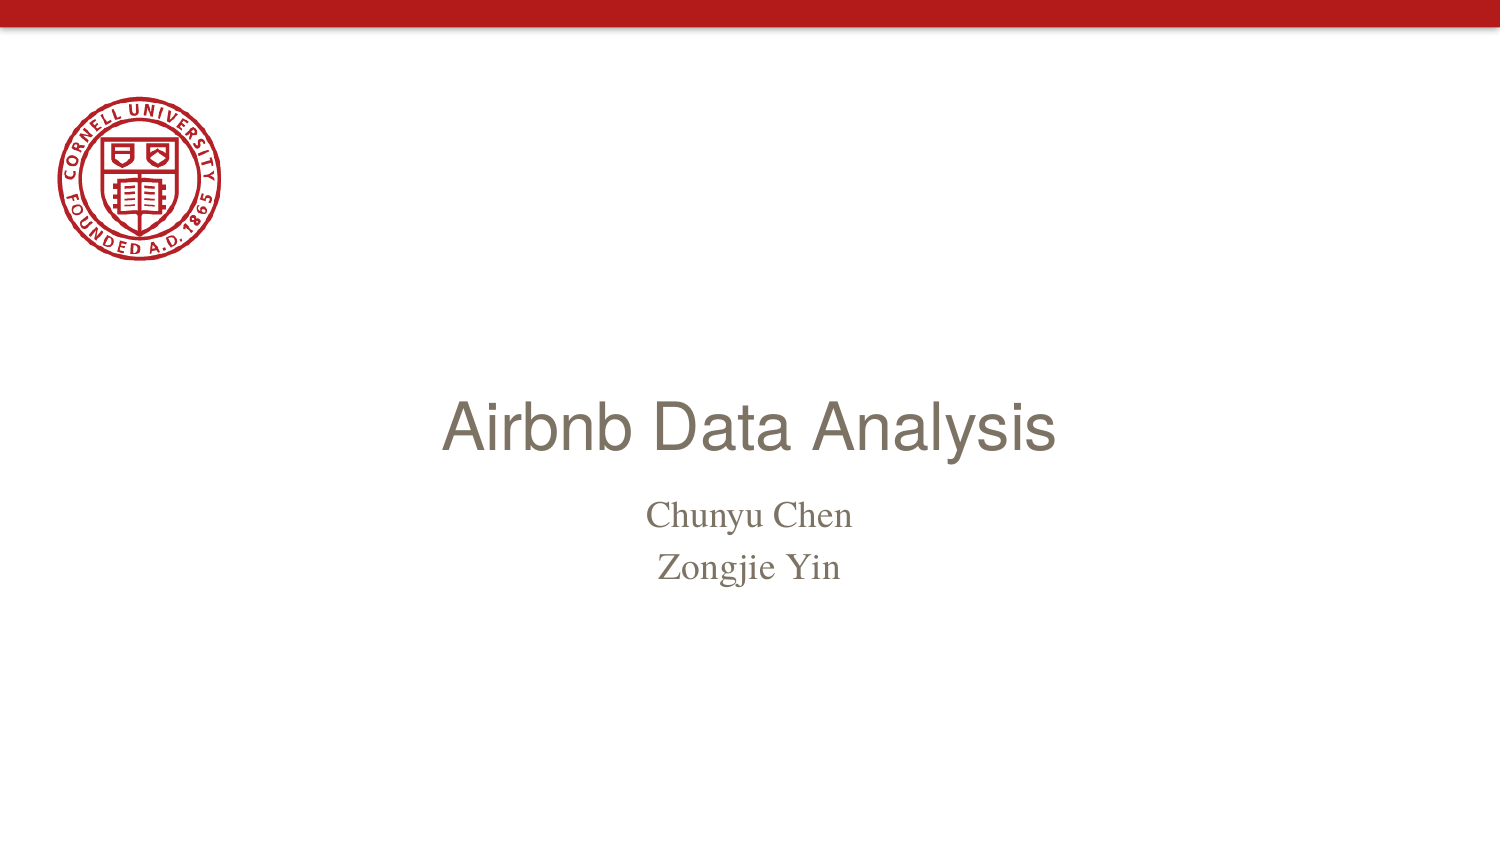

# Airbnb Data Analysis
Chunyu Chen
Zongjie Yin